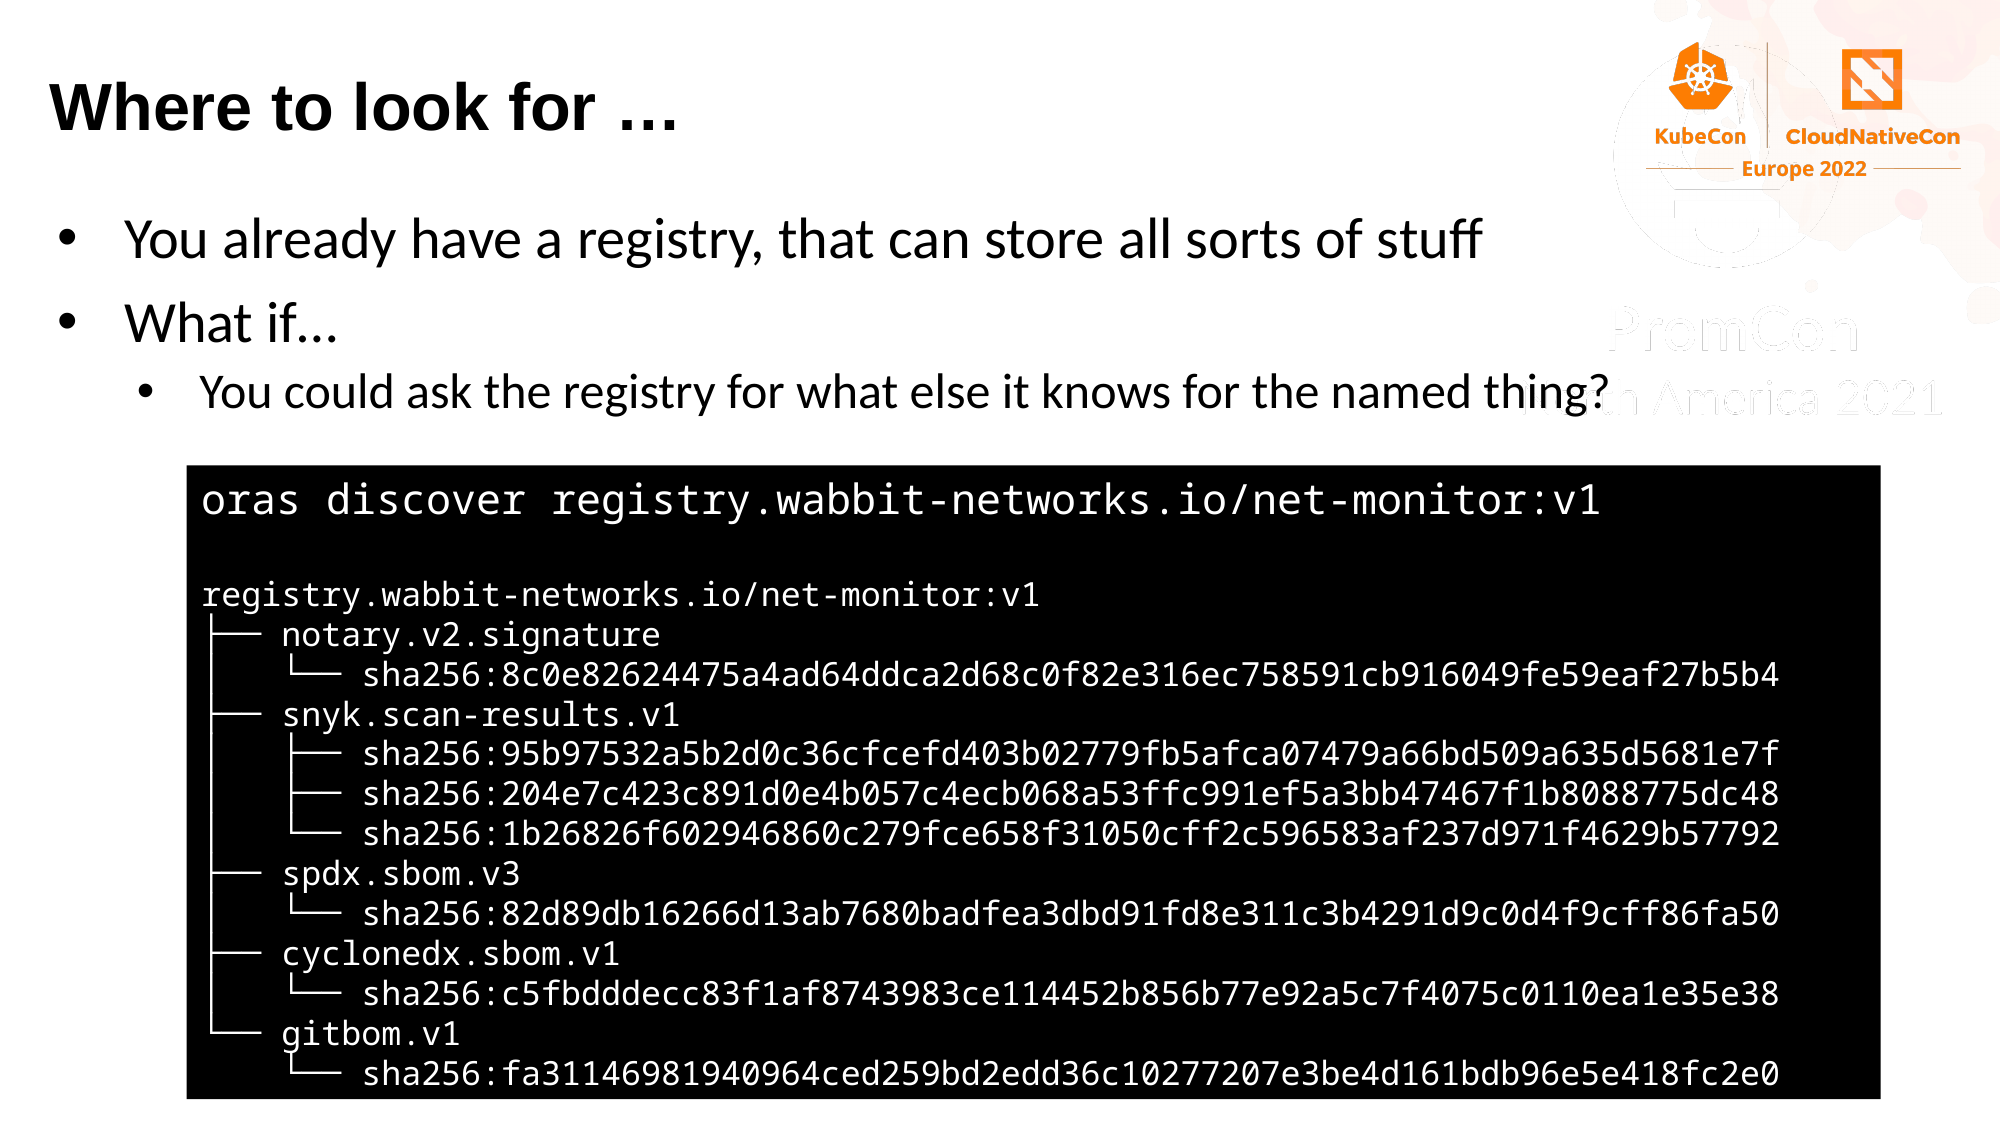

# Where to look for …
You already have a registry, that can store all sorts of stuff
What if…
You could ask the registry for what else it knows for the named thing?

oras discover registry.wabbit-networks.io/net-monitor:v1
registry.wabbit-networks.io/net-monitor:v1
├── notary.v2.signature
│   └── sha256:8c0e82624475a4ad64ddca2d68c0f82e316ec758591cb916049fe59eaf27b5b4
├── snyk.scan-results.v1
│   ├── sha256:95b97532a5b2d0c36cfcefd403b02779fb5afca07479a66bd509a635d5681e7f
│   ├── sha256:204e7c423c891d0e4b057c4ecb068a53ffc991ef5a3bb47467f1b8088775dc48
│   └── sha256:1b26826f602946860c279fce658f31050cff2c596583af237d971f4629b57792
├── spdx.sbom.v3
│   └── sha256:82d89db16266d13ab7680badfea3dbd91fd8e311c3b4291d9c0d4f9cff86fa50
├── cyclonedx.sbom.v1
│   └── sha256:c5fbdddecc83f1af8743983ce114452b856b77e92a5c7f4075c0110ea1e35e38
└── gitbom.v1
    └── sha256:fa31146981940964ced259bd2edd36c10277207e3be4d161bdb96e5e418fc2e0